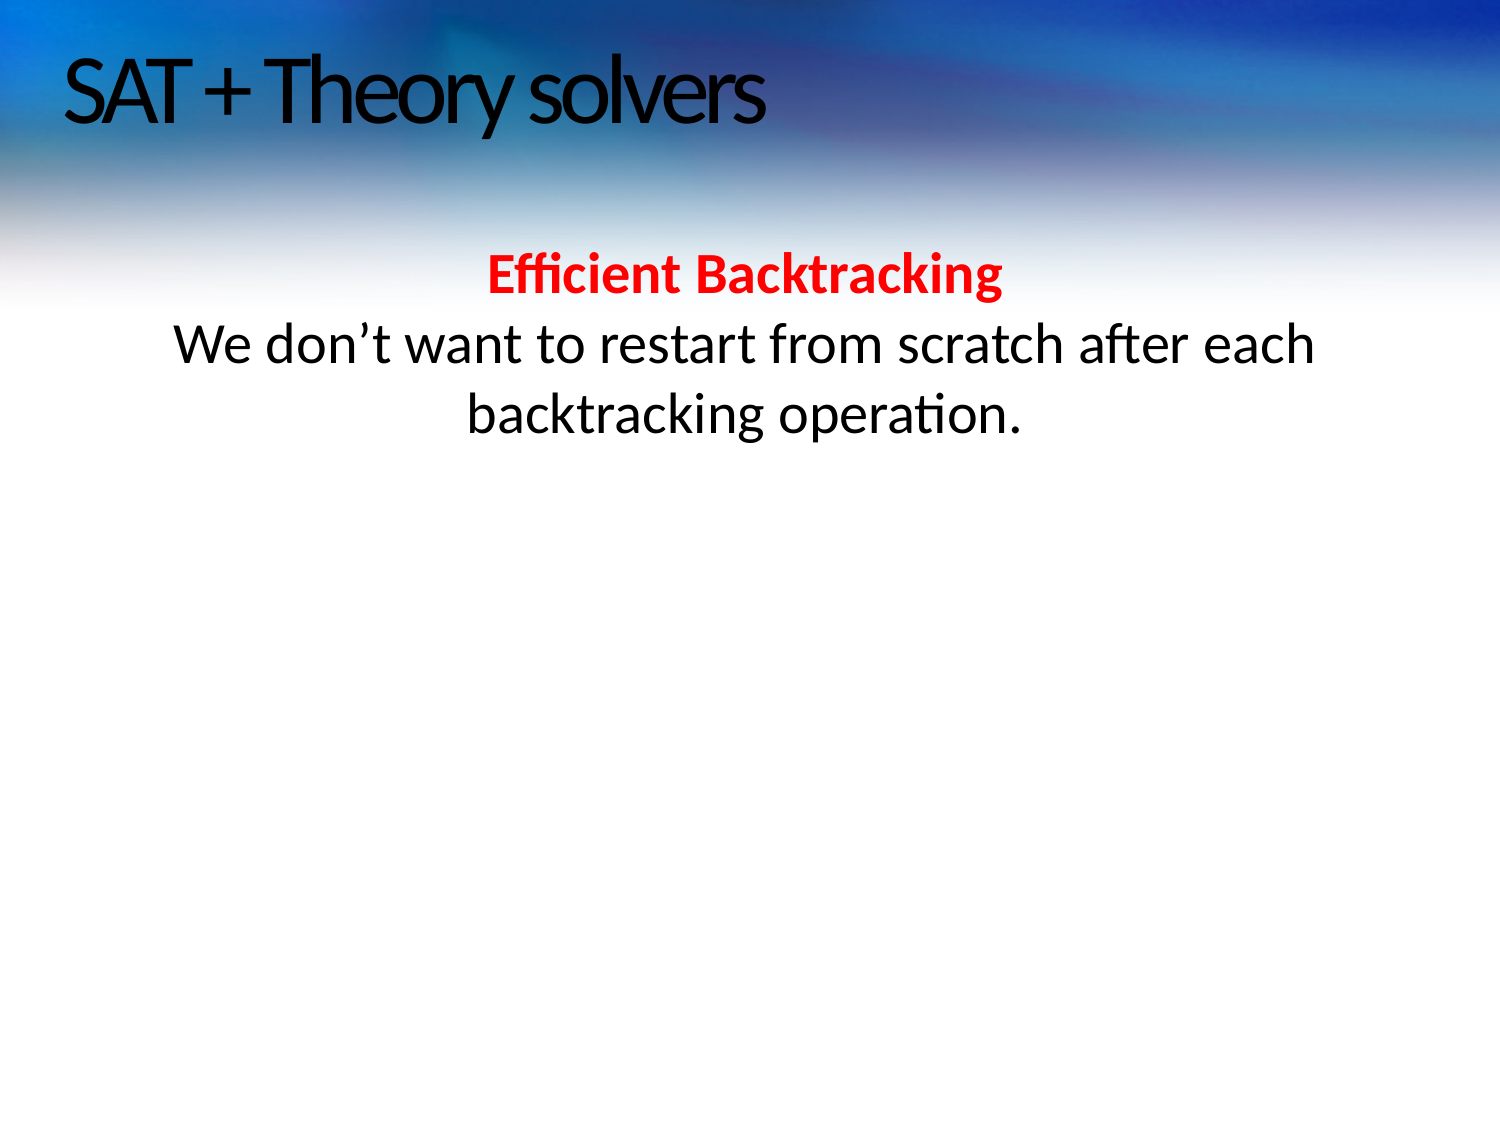

# SAT + Theory solvers
Efficient Backtracking
We don’t want to restart from scratch after each backtracking operation.